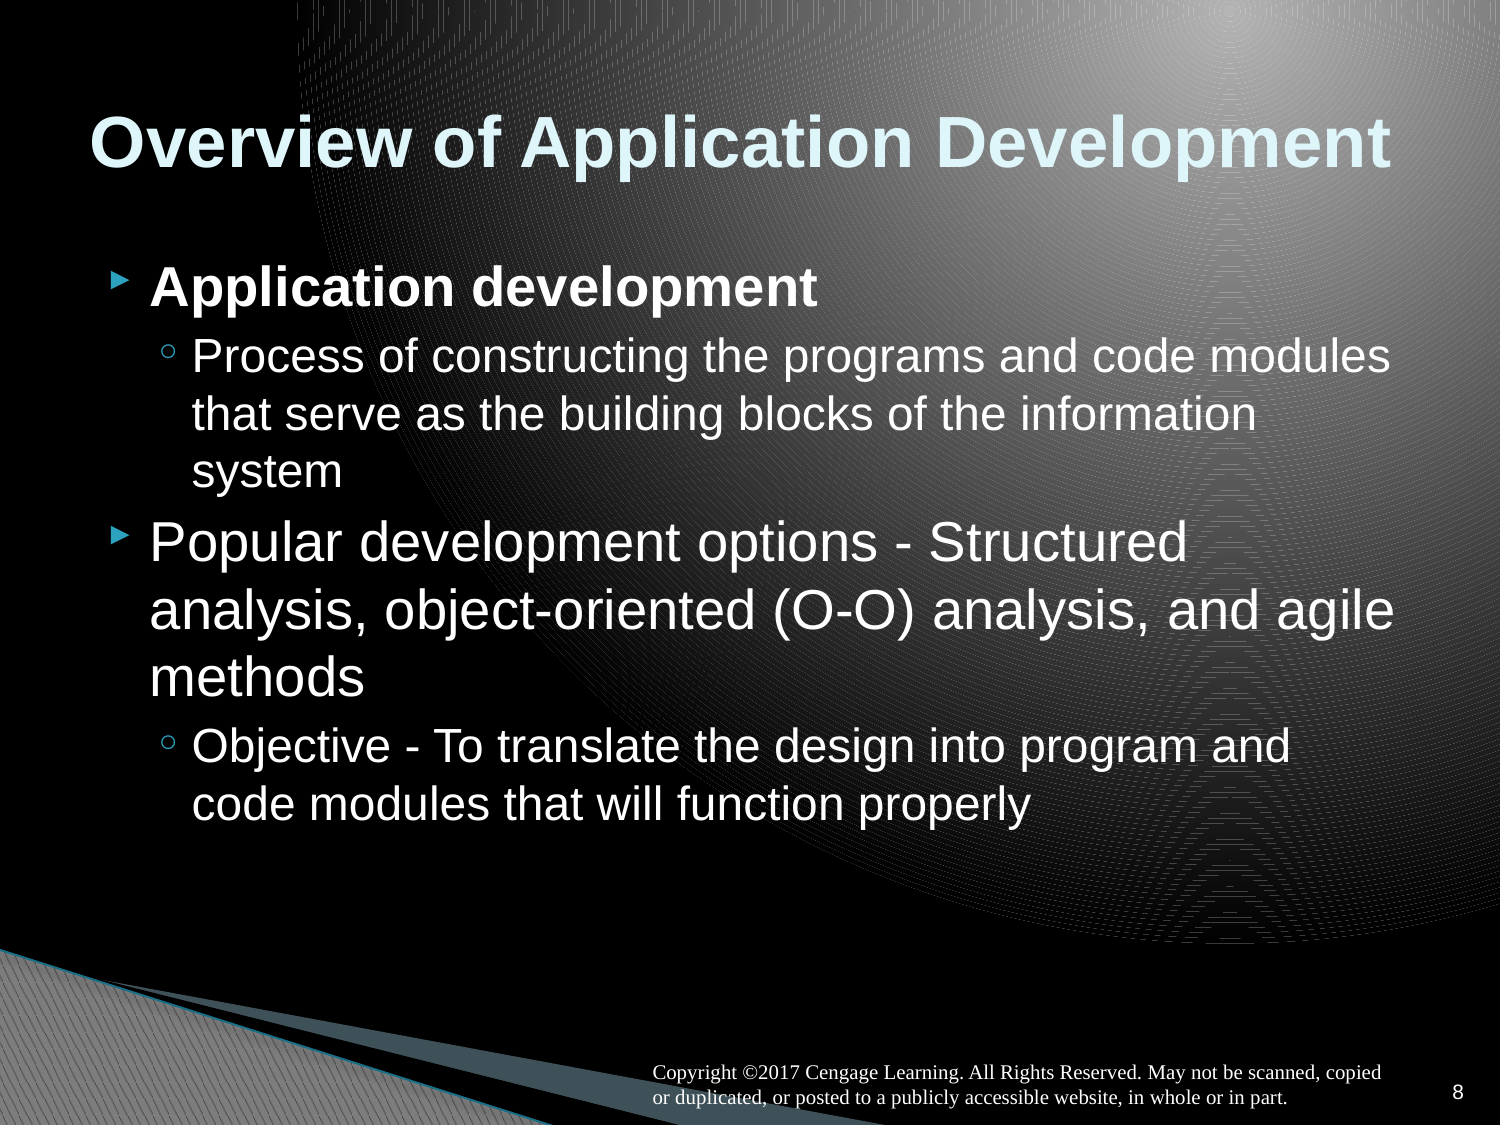

# Overview of Application Development
Application development
Process of constructing the programs and code modules that serve as the building blocks of the information system
Popular development options - Structured analysis, object-oriented (O-O) analysis, and agile methods
Objective - To translate the design into program and code modules that will function properly
8